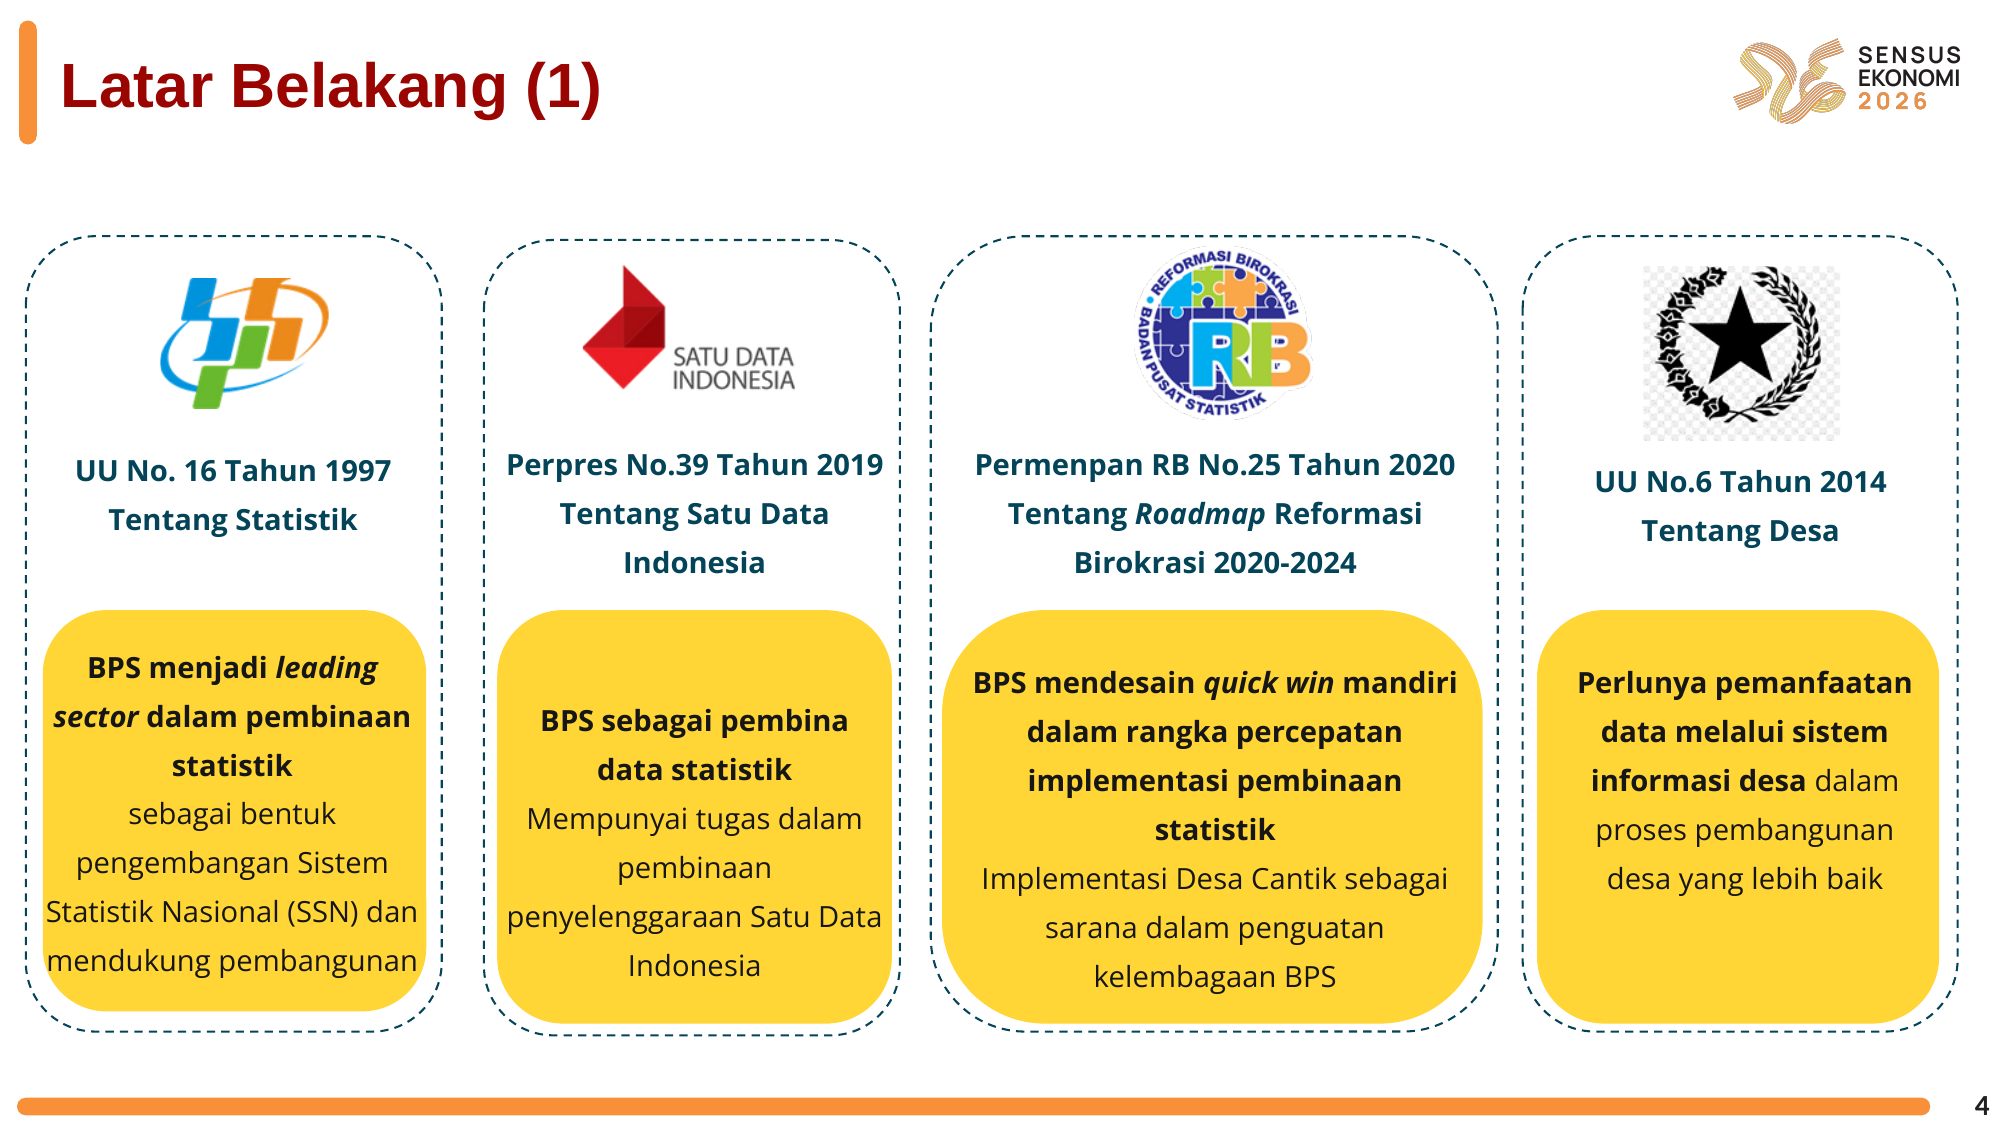

# Latar Belakang (1)

Perpres No.39 Tahun 2019
Tentang Satu Data Indonesia
Permenpan RB No.25 Tahun 2020
Tentang Roadmap Reformasi Birokrasi 2020-2024
UU No. 16 Tahun 1997
Tentang Statistik
UU No.6 Tahun 2014
Tentang Desa

BPS menjadi leading sector dalam pembinaan statistik
sebagai bentuk pengembangan Sistem Statistik Nasional (SSN) dan mendukung pembangunan
BPS mendesain quick win mandiri dalam rangka percepatan implementasi pembinaan statistik
Implementasi Desa Cantik sebagai sarana dalam penguatan kelembagaan BPS

Perlunya pemanfaatan data melalui sistem informasi desa dalam proses pembangunan desa yang lebih baik

BPS sebagai pembina data statistik
Mempunyai tugas dalam pembinaan penyelenggaraan Satu Data Indonesia

4
4